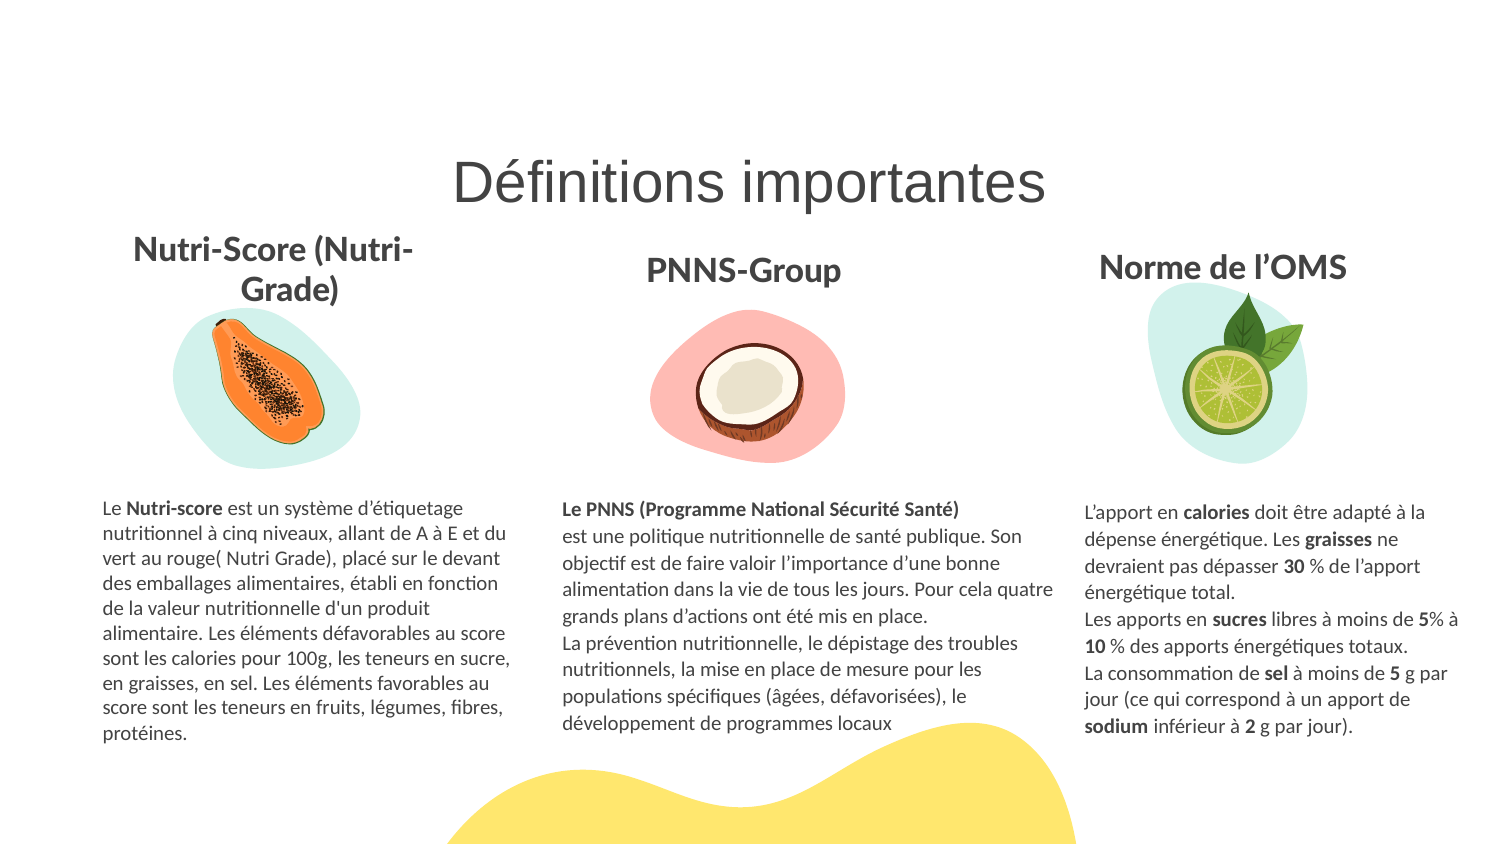

# Définitions importantes
Norme de l’OMS
Nutri-Score (Nutri-     Grade)
PNNS-Group

Le PNNS (Programme National Sécurité Santé)
est une politique nutritionnelle de santé publique. Son objectif est de faire valoir l’importance d’une bonne alimentation dans la vie de tous les jours. Pour cela quatre grands plans d’actions ont été mis en place.
La prévention nutritionnelle, le dépistage des troubles nutritionnels, la mise en place de mesure pour les populations spécifiques (âgées, défavorisées), le développement de programmes locaux
Le Nutri-score est un système d’étiquetage nutritionnel à cinq niveaux, allant de A à E et du vert au rouge( Nutri Grade), placé sur le devant des emballages alimentaires, établi en fonction de la valeur nutritionnelle d'un produit alimentaire. Les éléments défavorables au score sont les calories pour 100g, les teneurs en sucre, en graisses, en sel. Les éléments favorables au score sont les teneurs en fruits, légumes, fibres, protéines.
L’apport en calories doit être adapté à la dépense énergétique. Les graisses ne devraient pas dépasser 30 % de l’apport énergétique total.
Les apports en sucres libres à moins de 5% à 10 % des apports énergétiques totaux.
La consommation de sel à moins de 5 g par jour (ce qui correspond à un apport de sodium inférieur à 2 g par jour).